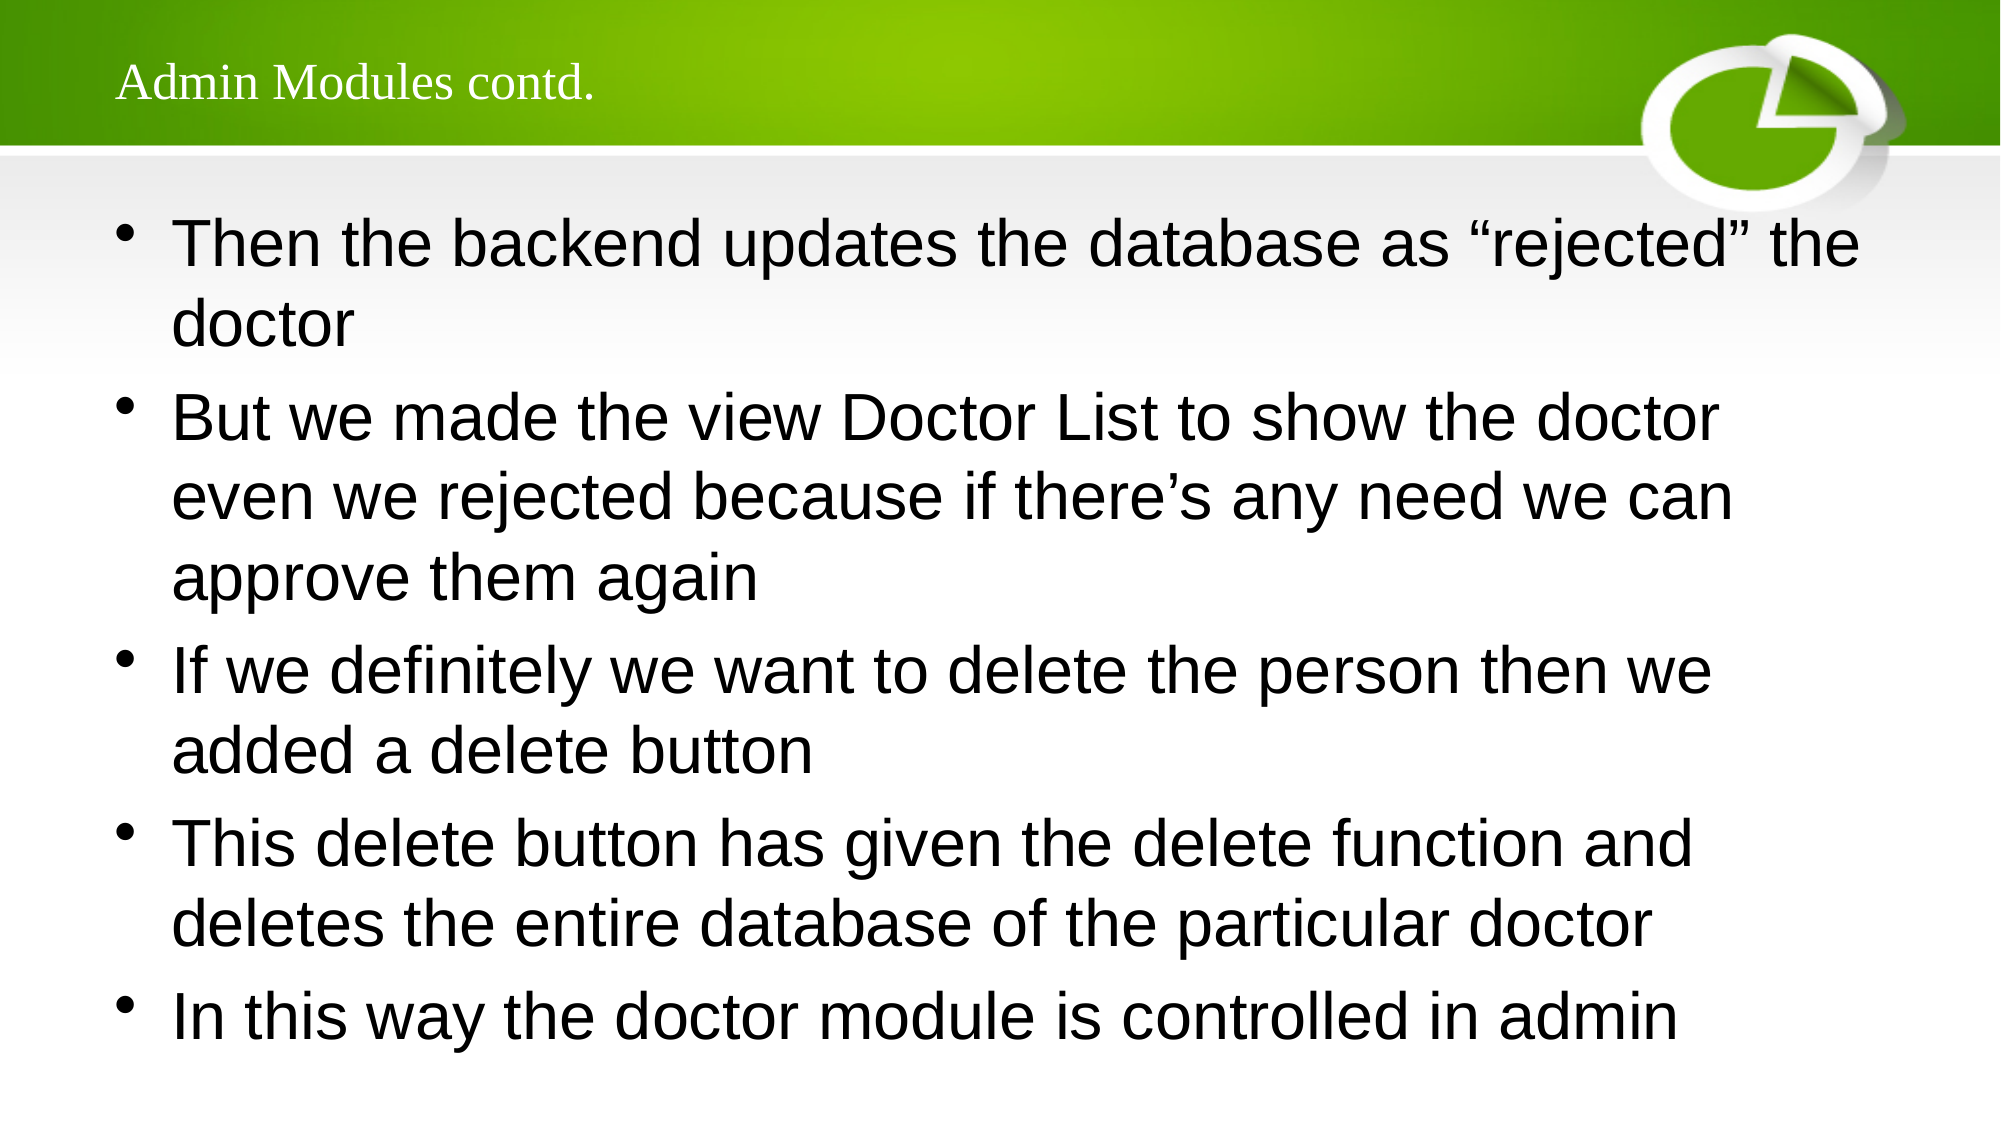

# Admin Modules contd.
Then the backend updates the database as “rejected” the doctor
But we made the view Doctor List to show the doctor even we rejected because if there’s any need we can approve them again
If we definitely we want to delete the person then we added a delete button
This delete button has given the delete function and deletes the entire database of the particular doctor
In this way the doctor module is controlled in admin